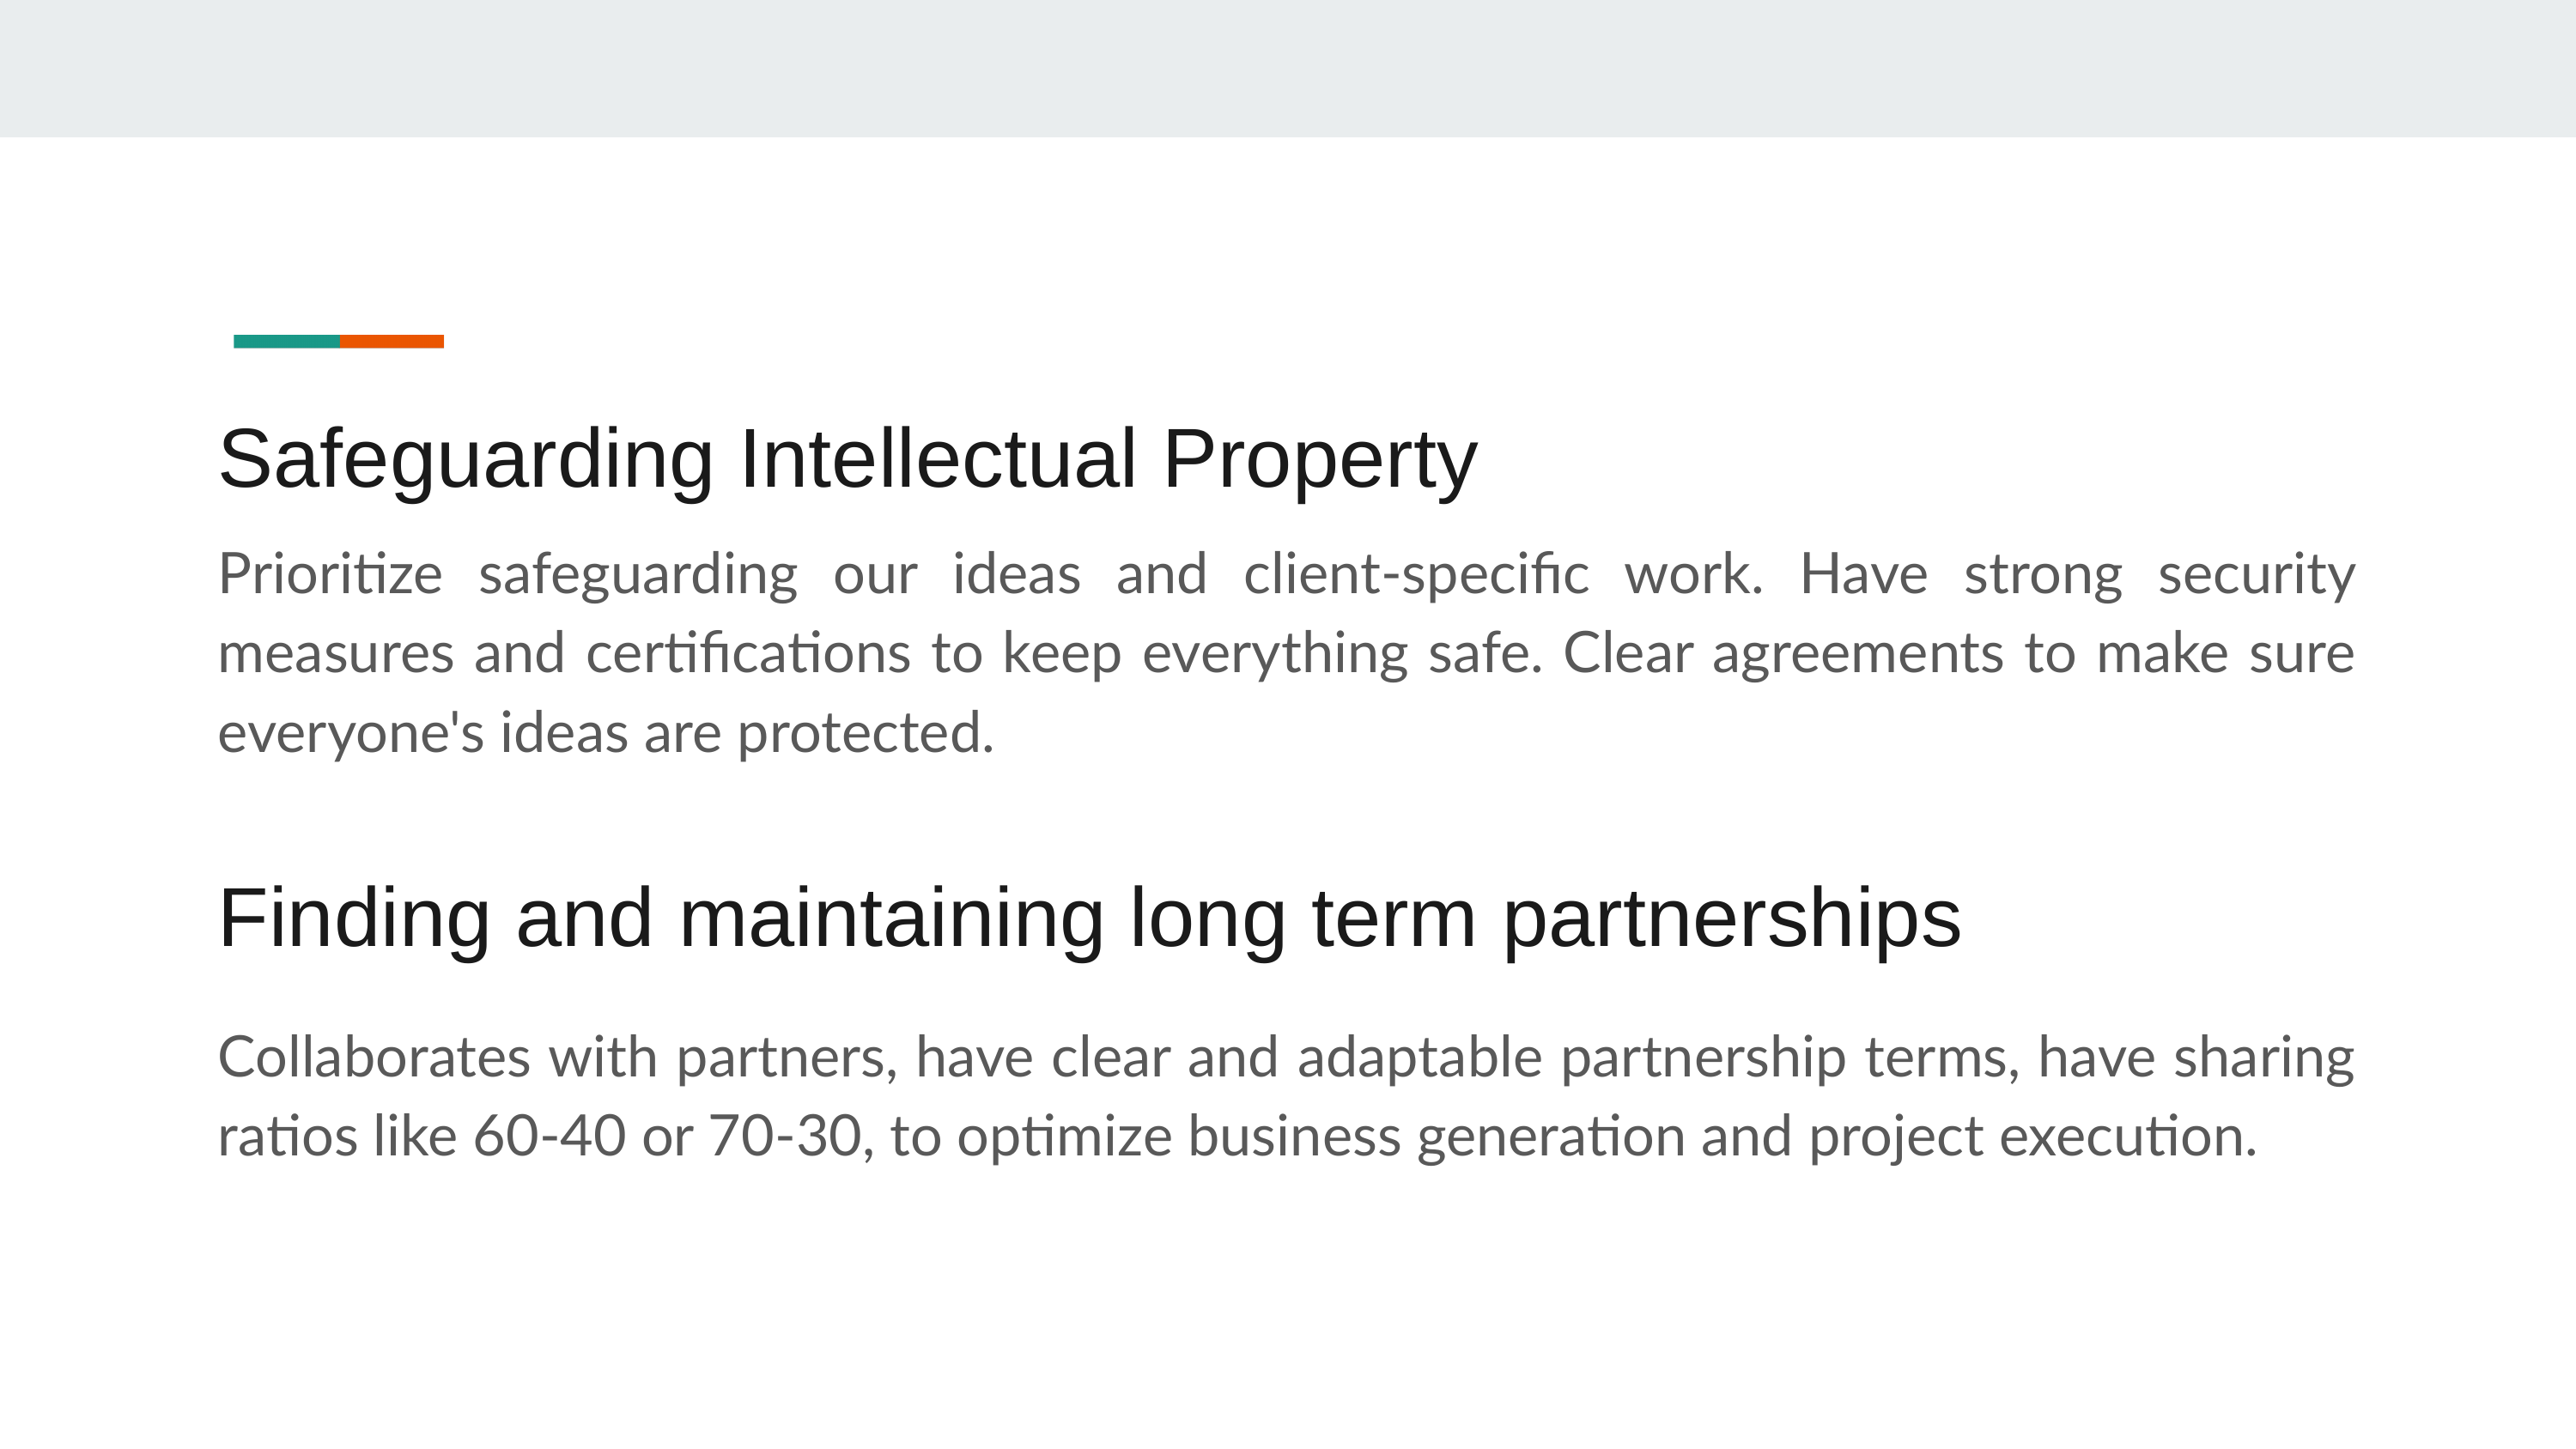

Safeguarding Intellectual Property
Prioritize safeguarding our ideas and client-specific work. Have strong security measures and certifications to keep everything safe. Clear agreements to make sure everyone's ideas are protected.

Finding and maintaining long term partnerships
Collaborates with partners, have clear and adaptable partnership terms, have sharing ratios like 60-40 or 70-30, to optimize business generation and project execution.